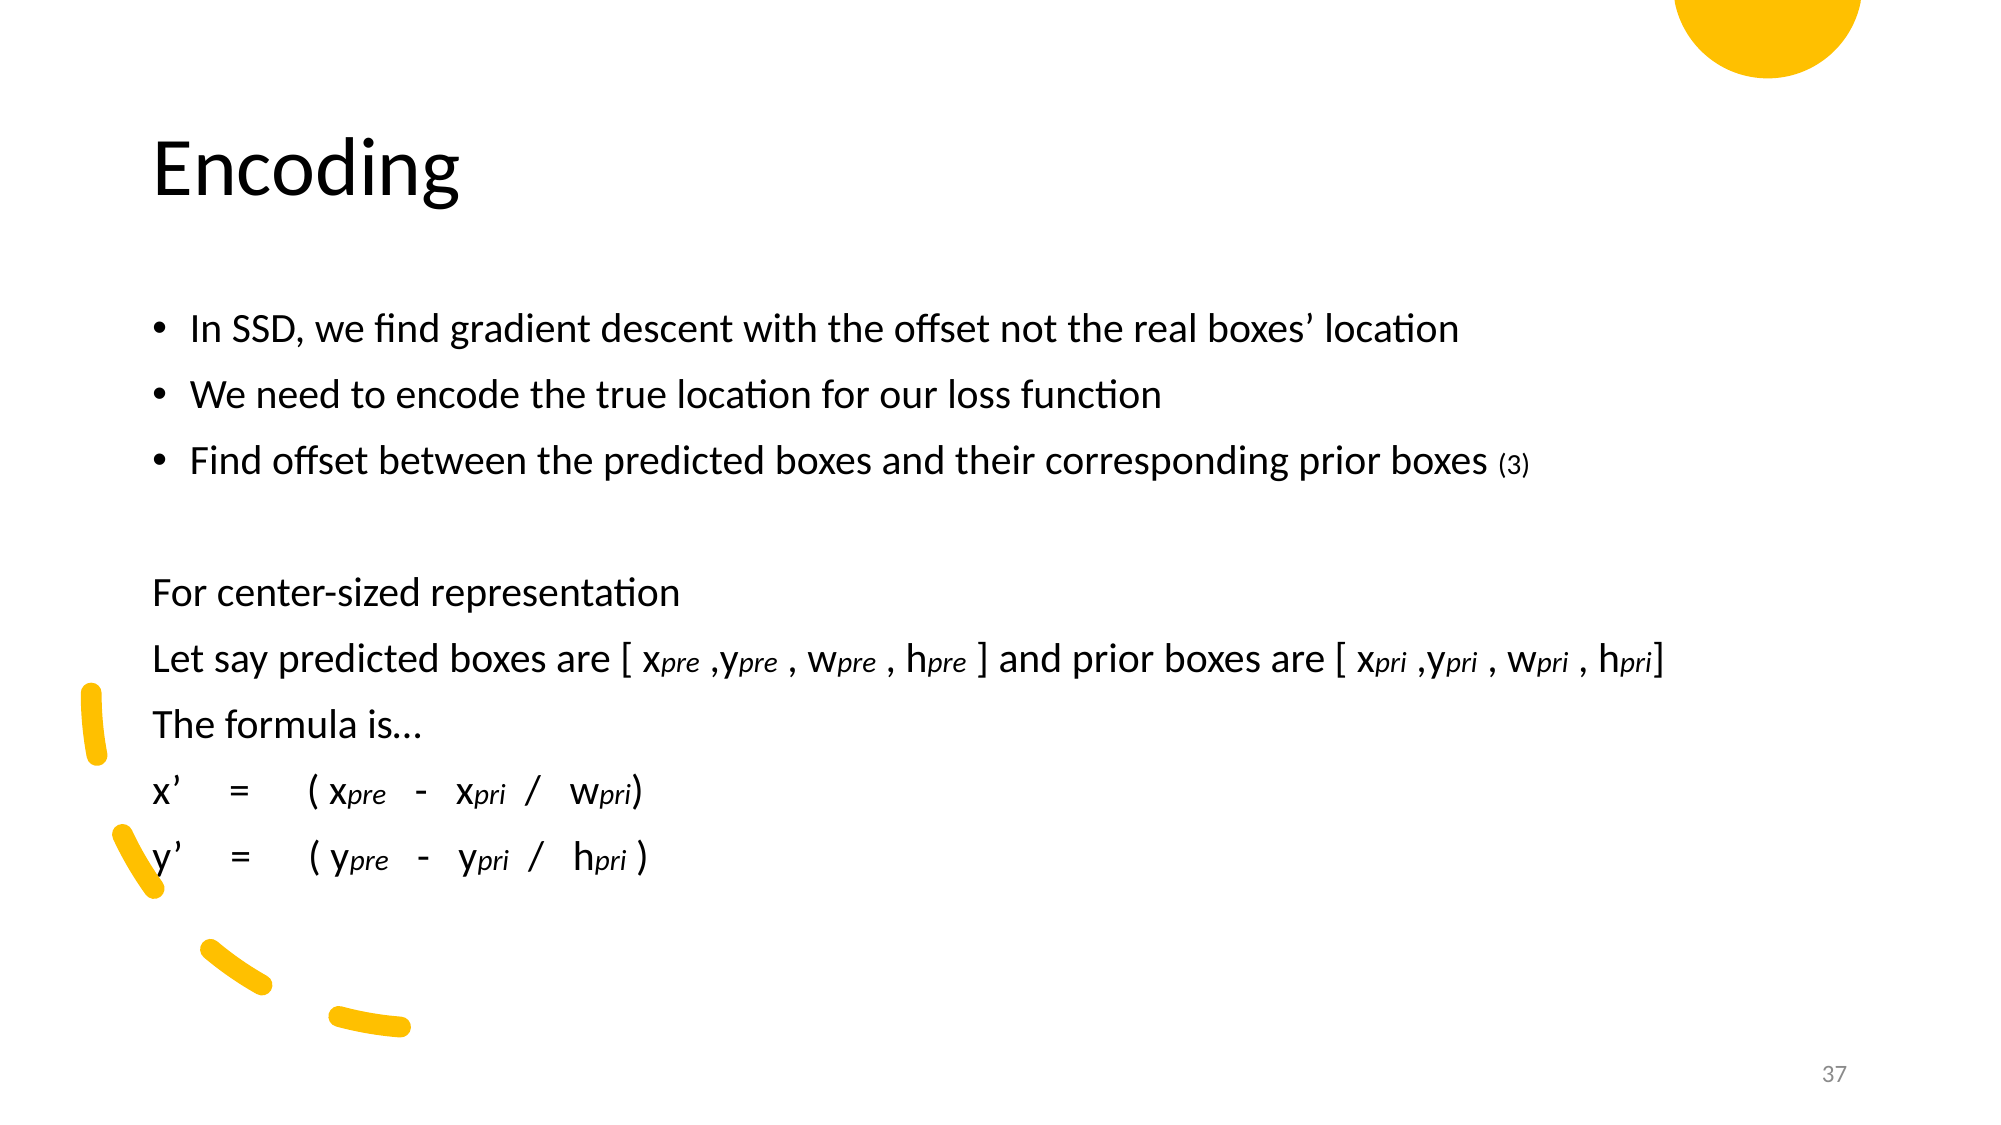

# Encoding
In SSD, we find gradient descent with the offset not the real boxes’ location
We need to encode the true location for our loss function
Find offset between the predicted boxes and their corresponding prior boxes (3)

For center-sized representation
Let say predicted boxes are [ xpre ,ypre , wpre , hpre ] and prior boxes are [ xpri ,ypri , wpri , hpri]
The formula is…
x’     =      ( xpre   -   xpri  /   wpri)
y’     =      ( ypre   -   ypri  /   hpri )

37